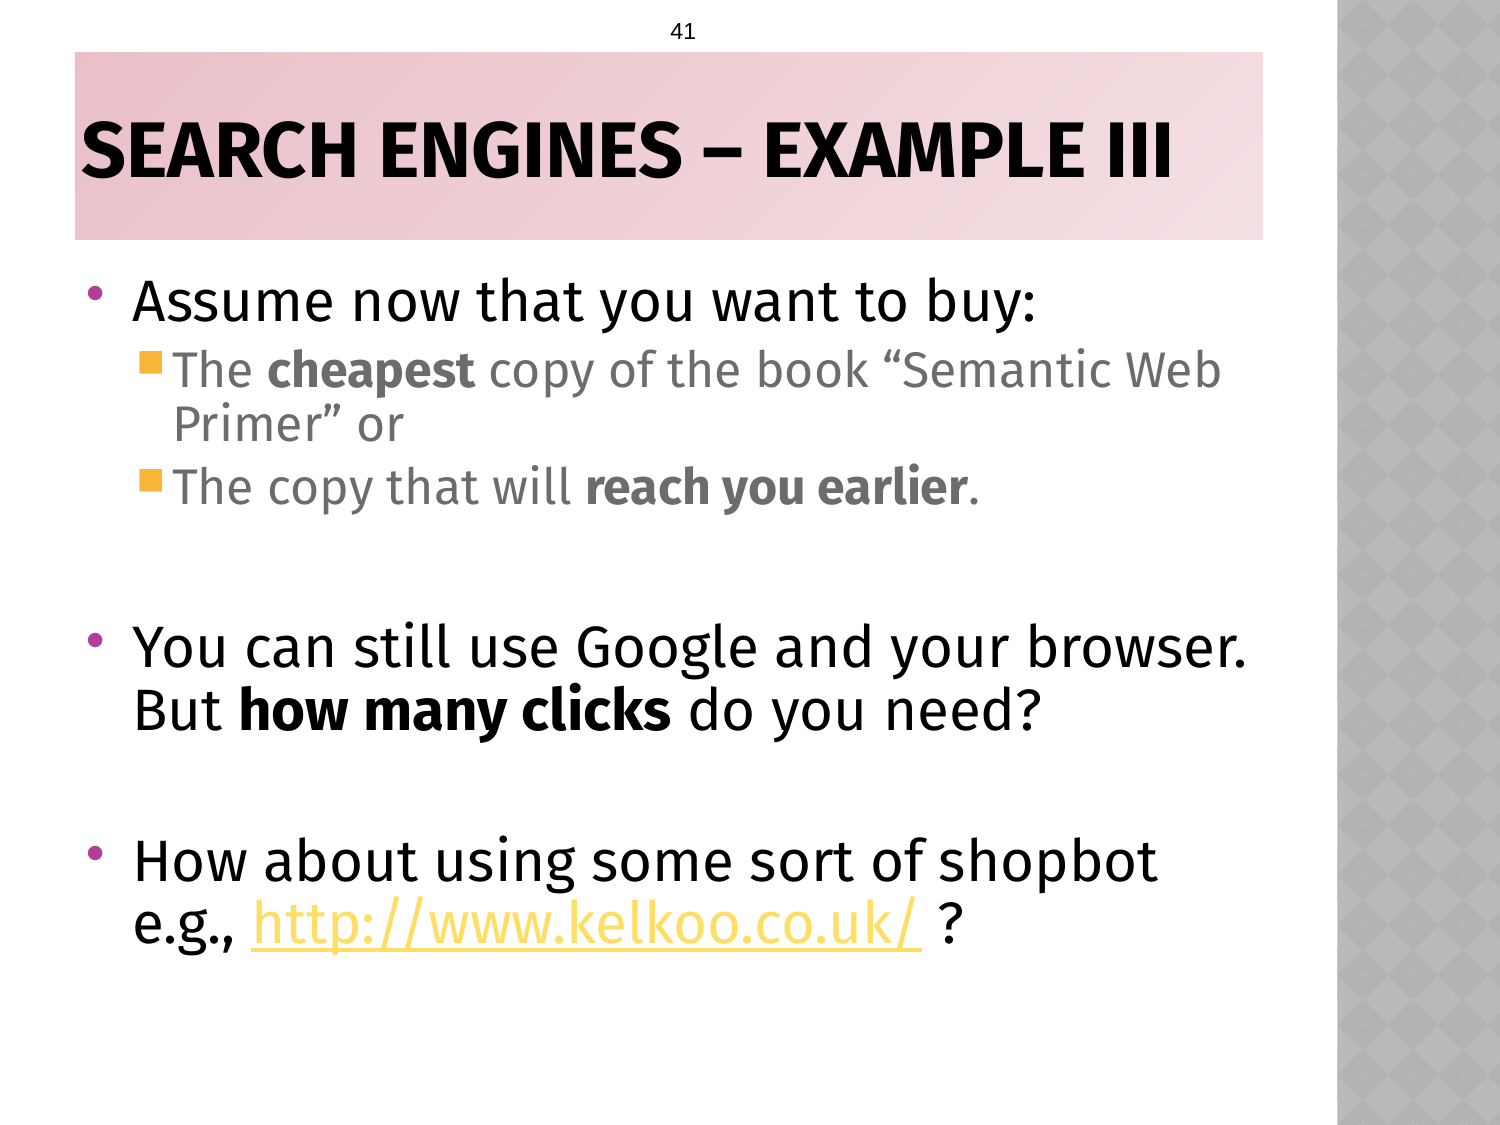

41
# Search Engines – Example III
Assume now that you want to buy:
The cheapest copy of the book “Semantic Web Primer” or
The copy that will reach you earlier.

You can still use Google and your browser. But how many clicks do you need?

How about using some sort of shopbot e.g., http://www.kelkoo.co.uk/ ?